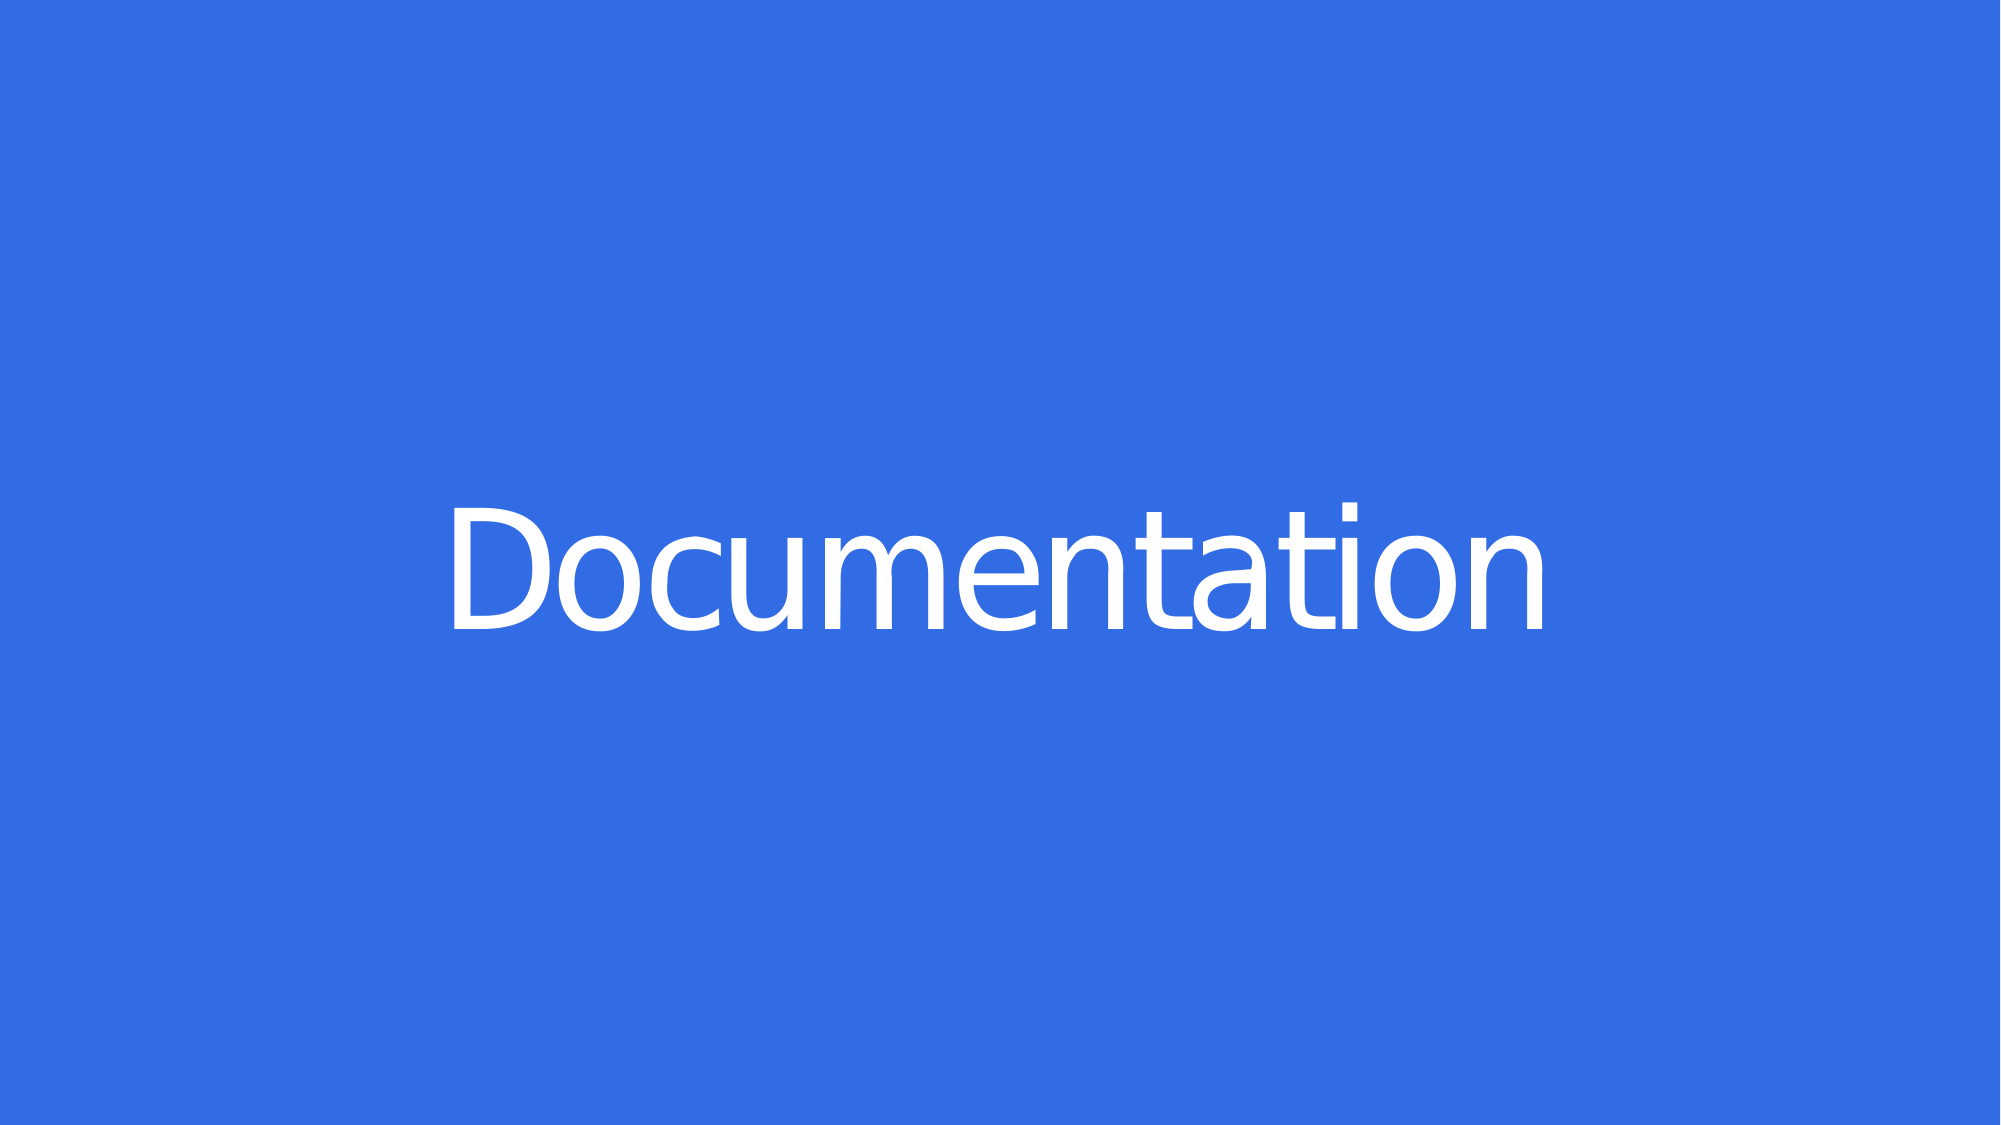

# Documentation
Copyright © Thinknyx Technologies LLP